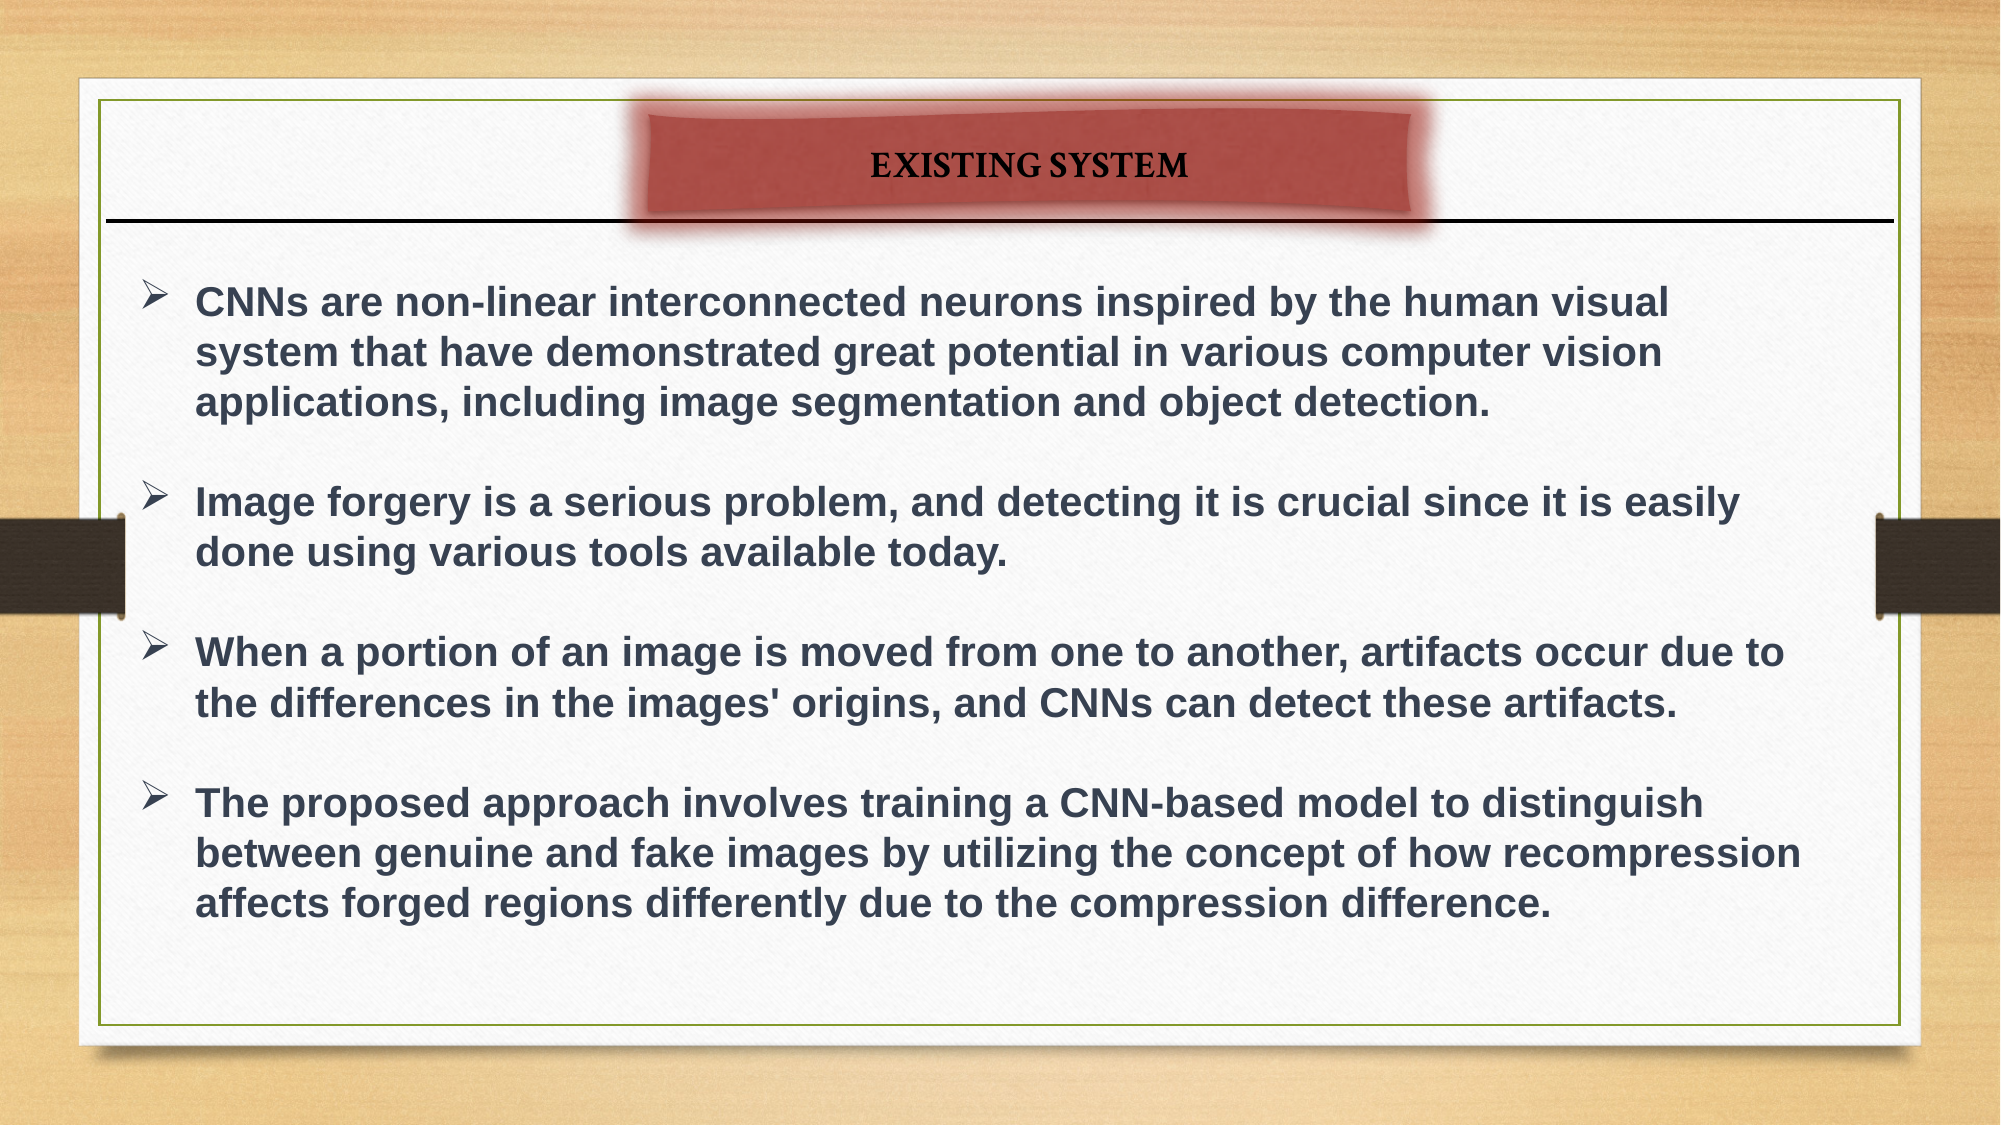

EXISTING SYSTEM
CNNs are non-linear interconnected neurons inspired by the human visual system that have demonstrated great potential in various computer vision applications, including image segmentation and object detection.

Image forgery is a serious problem, and detecting it is crucial since it is easily done using various tools available today.

When a portion of an image is moved from one to another, artifacts occur due to the differences in the images' origins, and CNNs can detect these artifacts.

The proposed approach involves training a CNN-based model to distinguish between genuine and fake images by utilizing the concept of how recompression affects forged regions differently due to the compression difference.